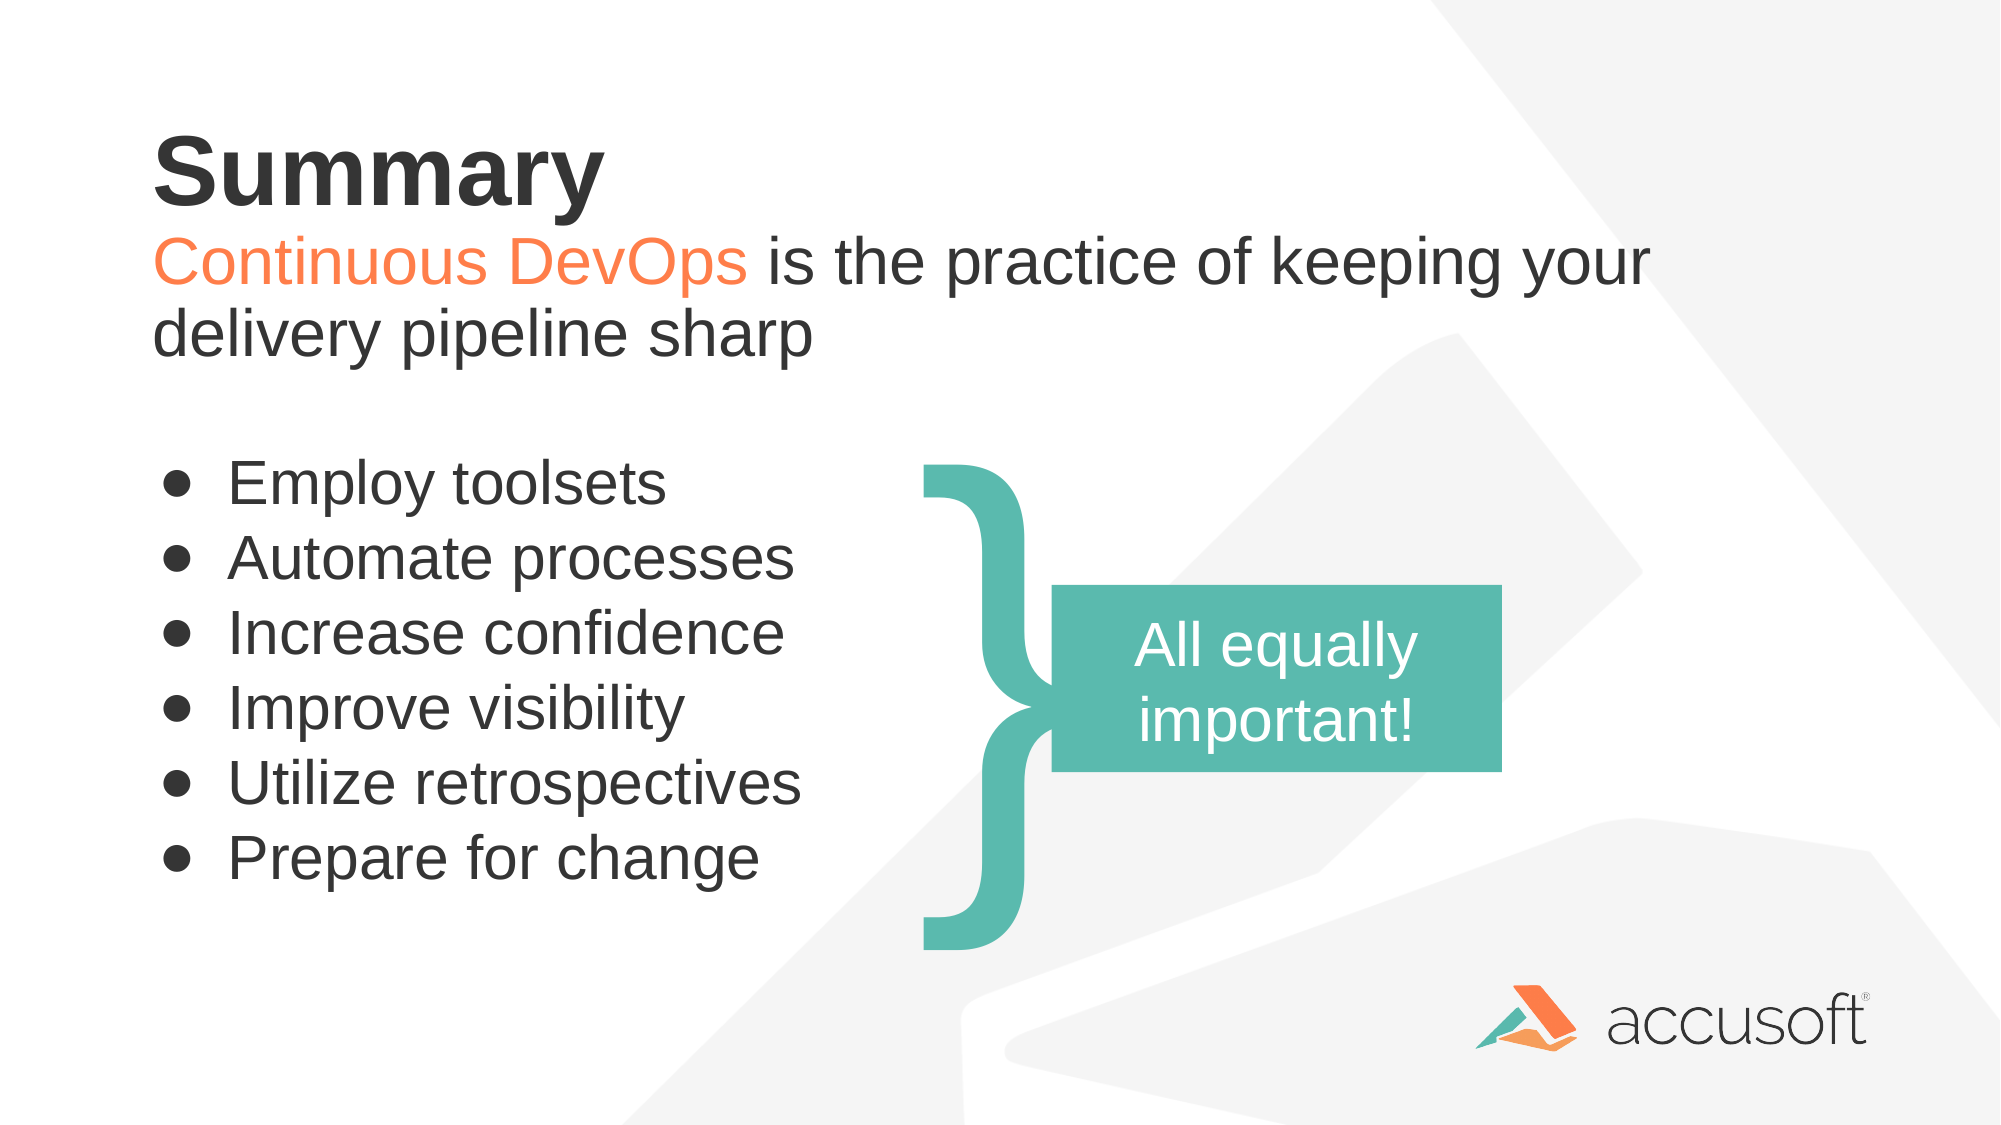

# Summary
Continuous DevOps is the practice of keeping your delivery pipeline sharp

Employ toolsets
Automate processes
Increase confidence
Improve visibility
Utilize retrospectives
Prepare for change

}
All equally important!